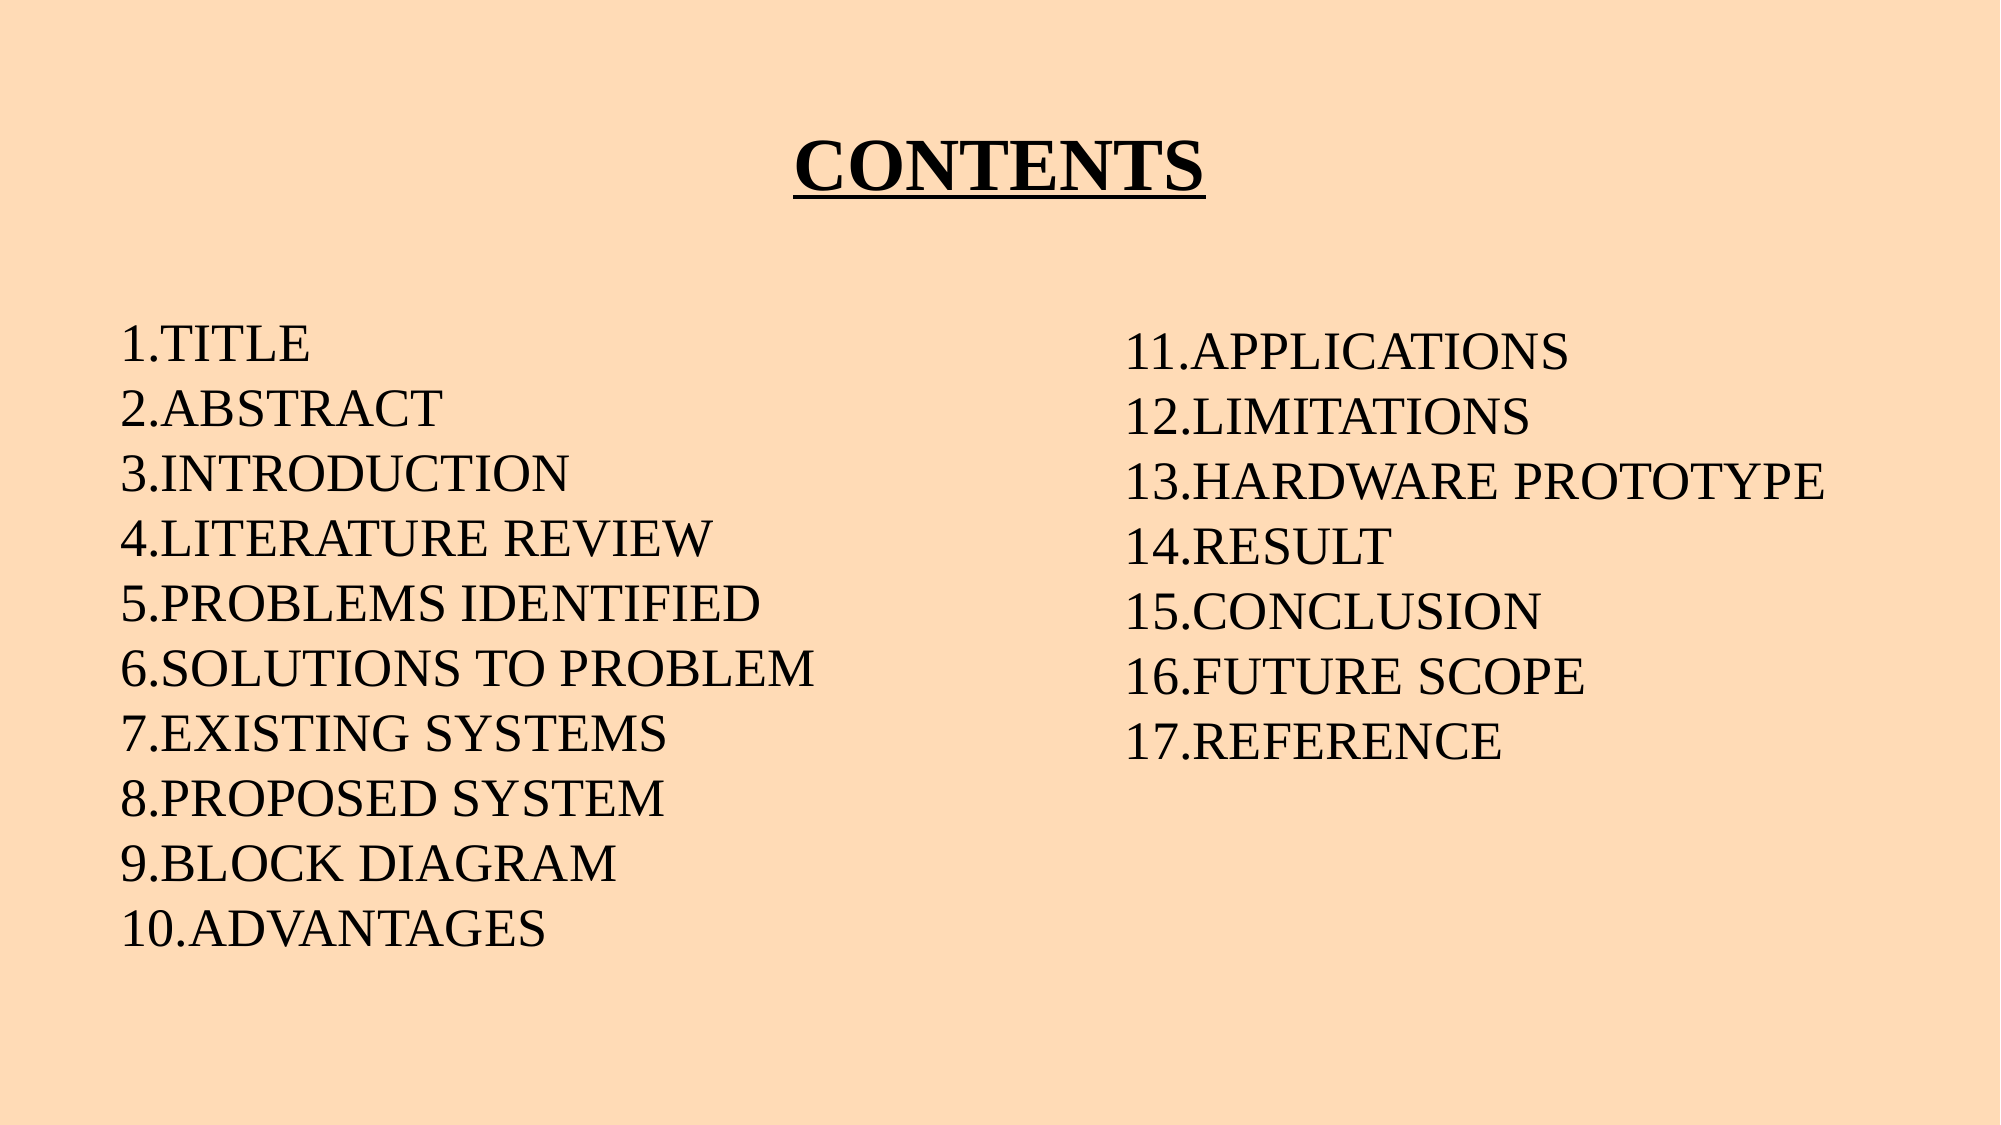

CONTENTS
TITLE
ABSTRACT
INTRODUCTION
LITERATURE REVIEW
PROBLEMS IDENTIFIED
SOLUTIONS TO PROBLEM
EXISTING SYSTEMS
PROPOSED SYSTEM
BLOCK DIAGRAM
ADVANTAGES

11.APPLICATIONS
12.LIMITATIONS
13.HARDWARE PROTOTYPE
14.RESULT
15.CONCLUSION
16.FUTURE SCOPE
17.REFERENCE